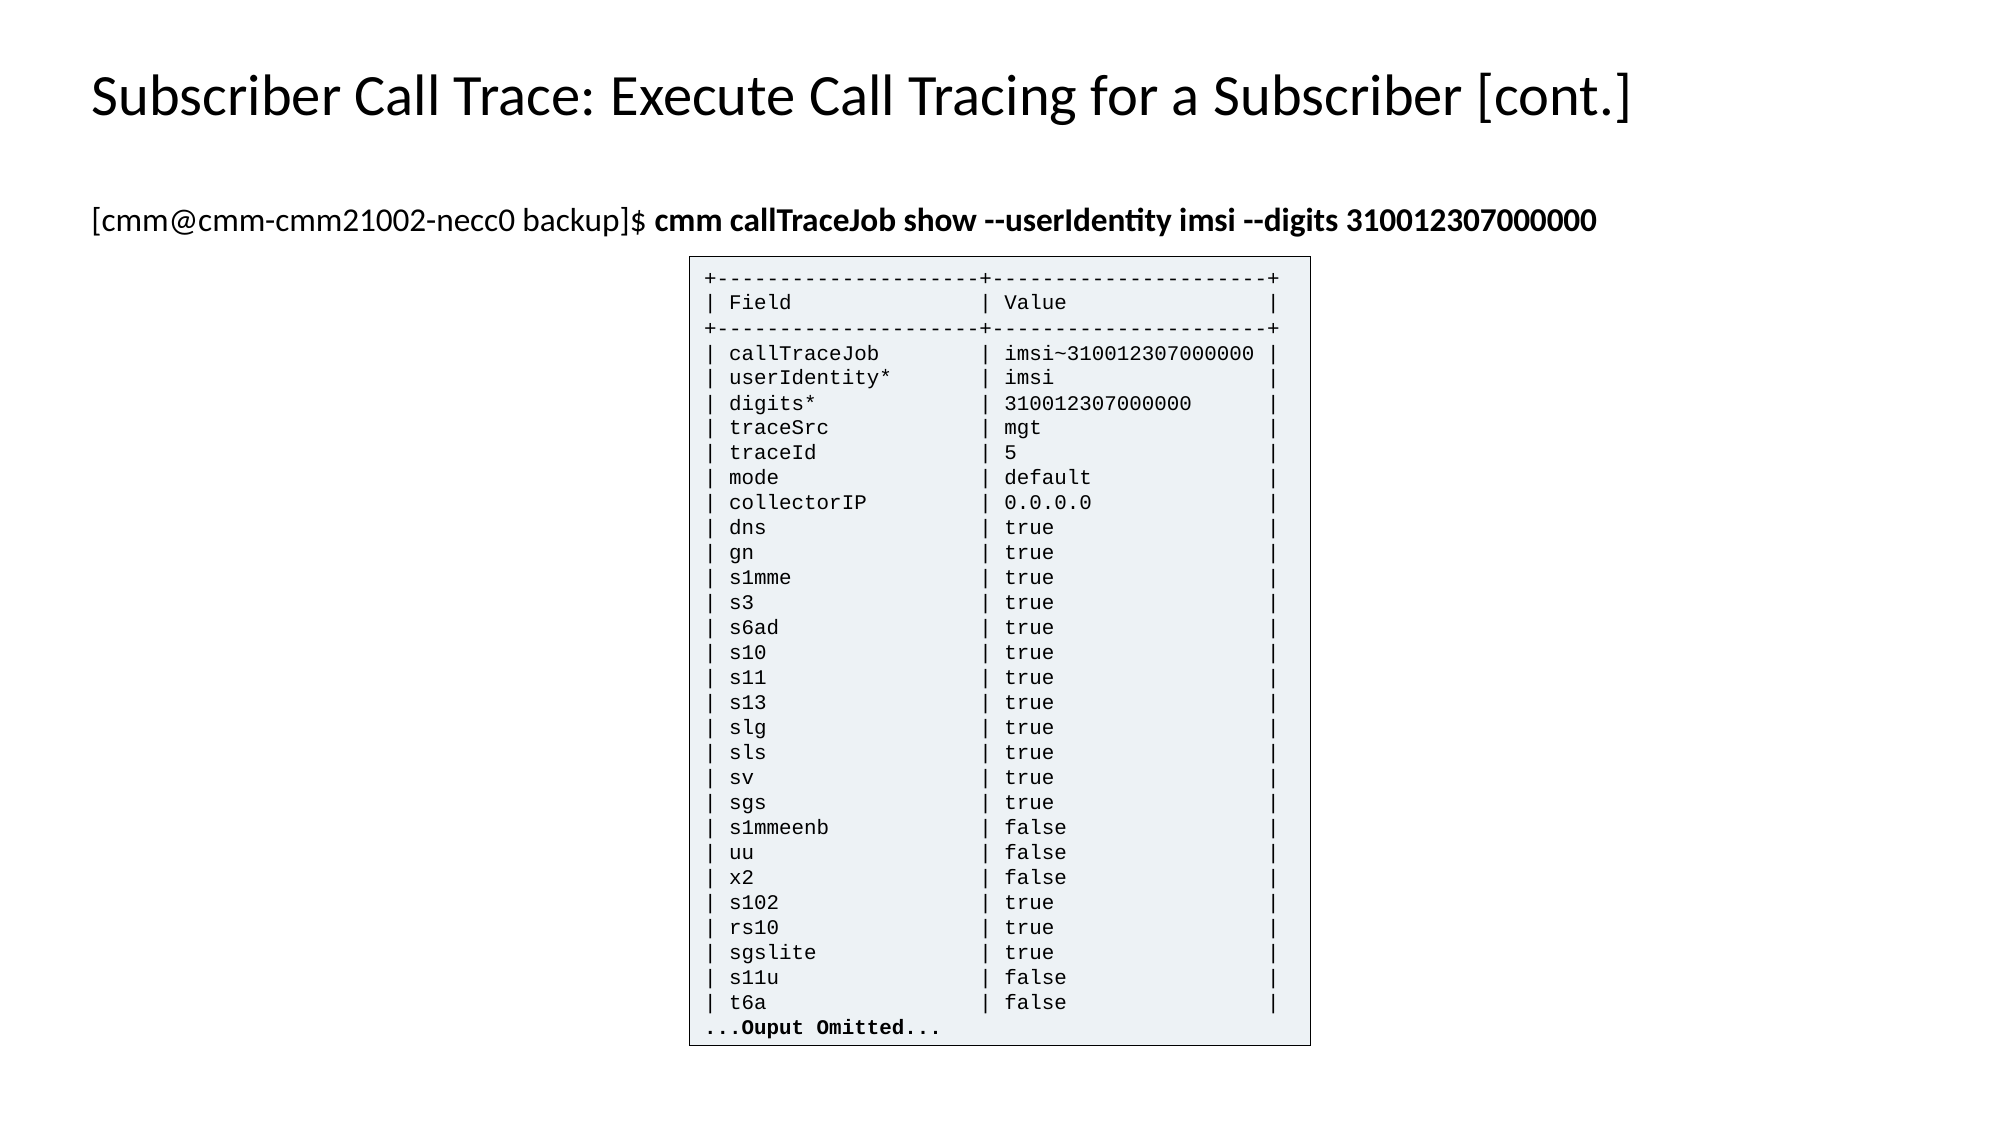

Slide excluded from Table of Contents
# Subscriber Call Trace: Execute Call Tracing for a Subscriber [cont.]
[cmm@cmm-cmm21002-necc0 backup]$ cmm callTraceJob show --userIdentity imsi --digits 310012307000000

+---------------------+----------------------+
| Field               | Value                |
+---------------------+----------------------+
| callTraceJob        | imsi~310012307000000 |
| userIdentity*       | imsi                 |
| digits*             | 310012307000000      |
| traceSrc            | mgt                  |
| traceId             | 5                    |
| mode                | default              |
| collectorIP         | 0.0.0.0              |
| dns                 | true                 |
| gn                  | true                 |
| s1mme               | true                 |
| s3                  | true                 |
| s6ad                | true                 |
| s10                 | true                 |
| s11                 | true                 |
| s13                 | true                 |
| slg                 | true                 |
| sls                 | true                 |
| sv                  | true                 |
| sgs                 | true                 |
| s1mmeenb            | false                |
| uu                  | false                |
| x2                  | false                |
| s102                | true                 |
| rs10                | true                 |
| sgslite             | true                 |
| s11u                | false                |
| t6a                 | false                |
...Ouput Omitted...